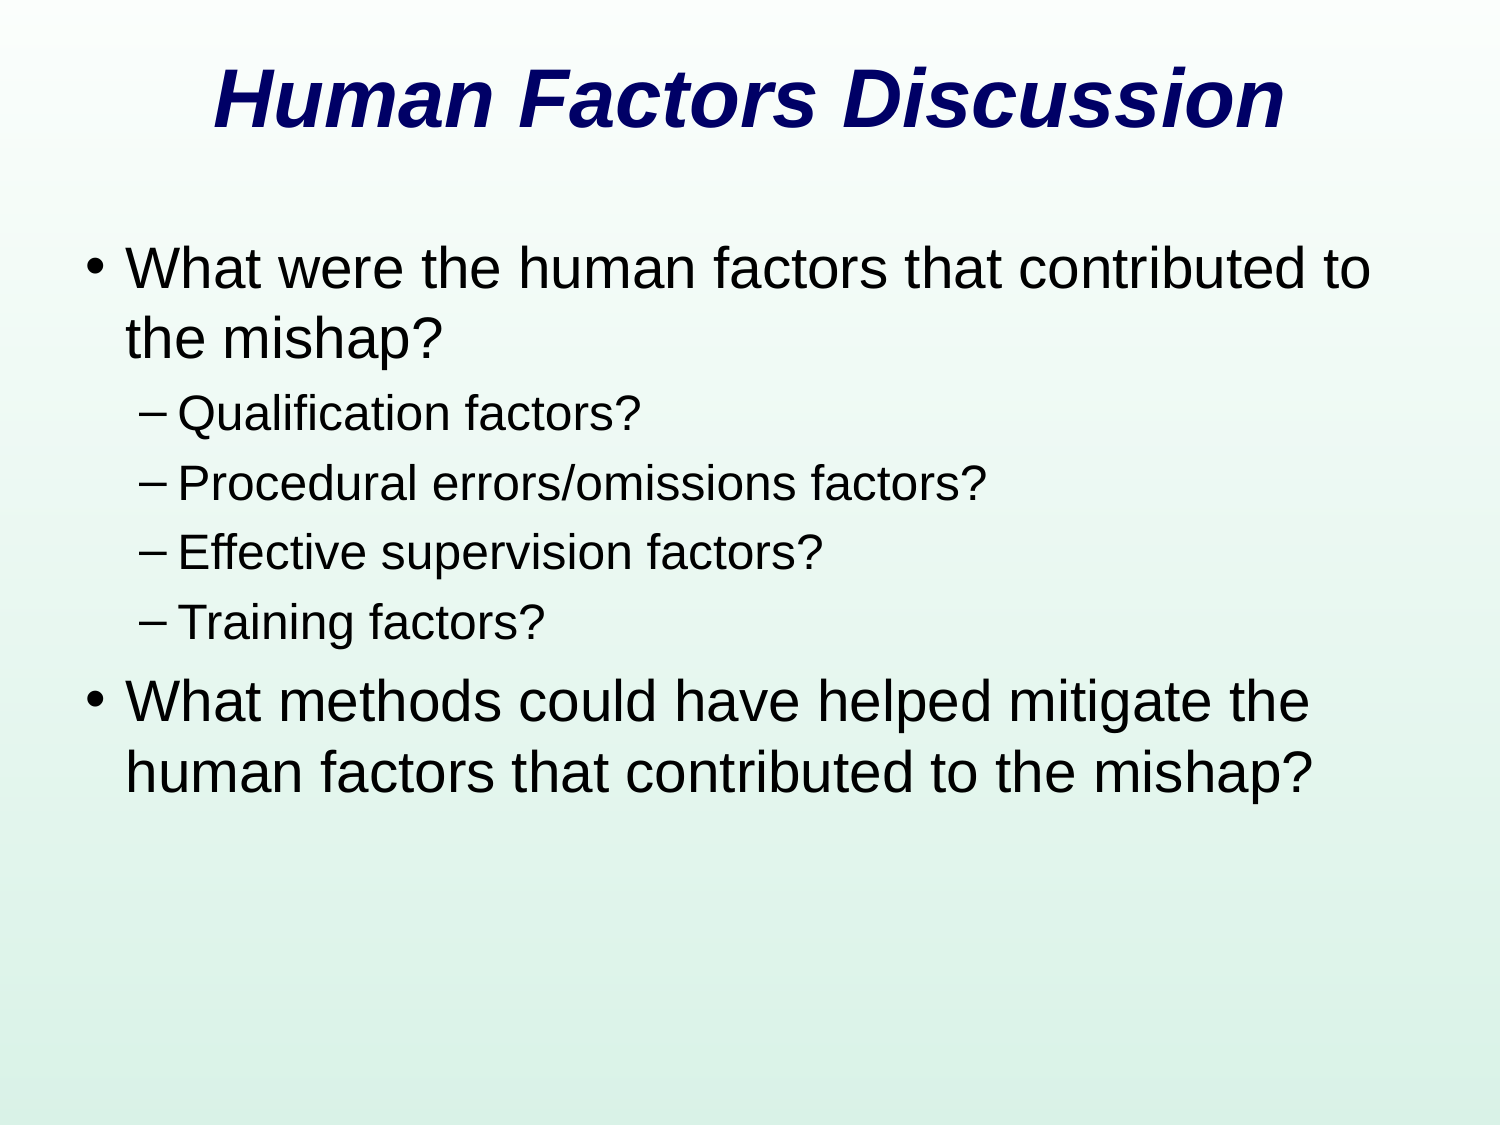

# Human Factors Discussion
What were the human factors that contributed to the mishap?
Qualification factors?
Procedural errors/omissions factors?
Effective supervision factors?
Training factors?
What methods could have helped mitigate the human factors that contributed to the mishap?